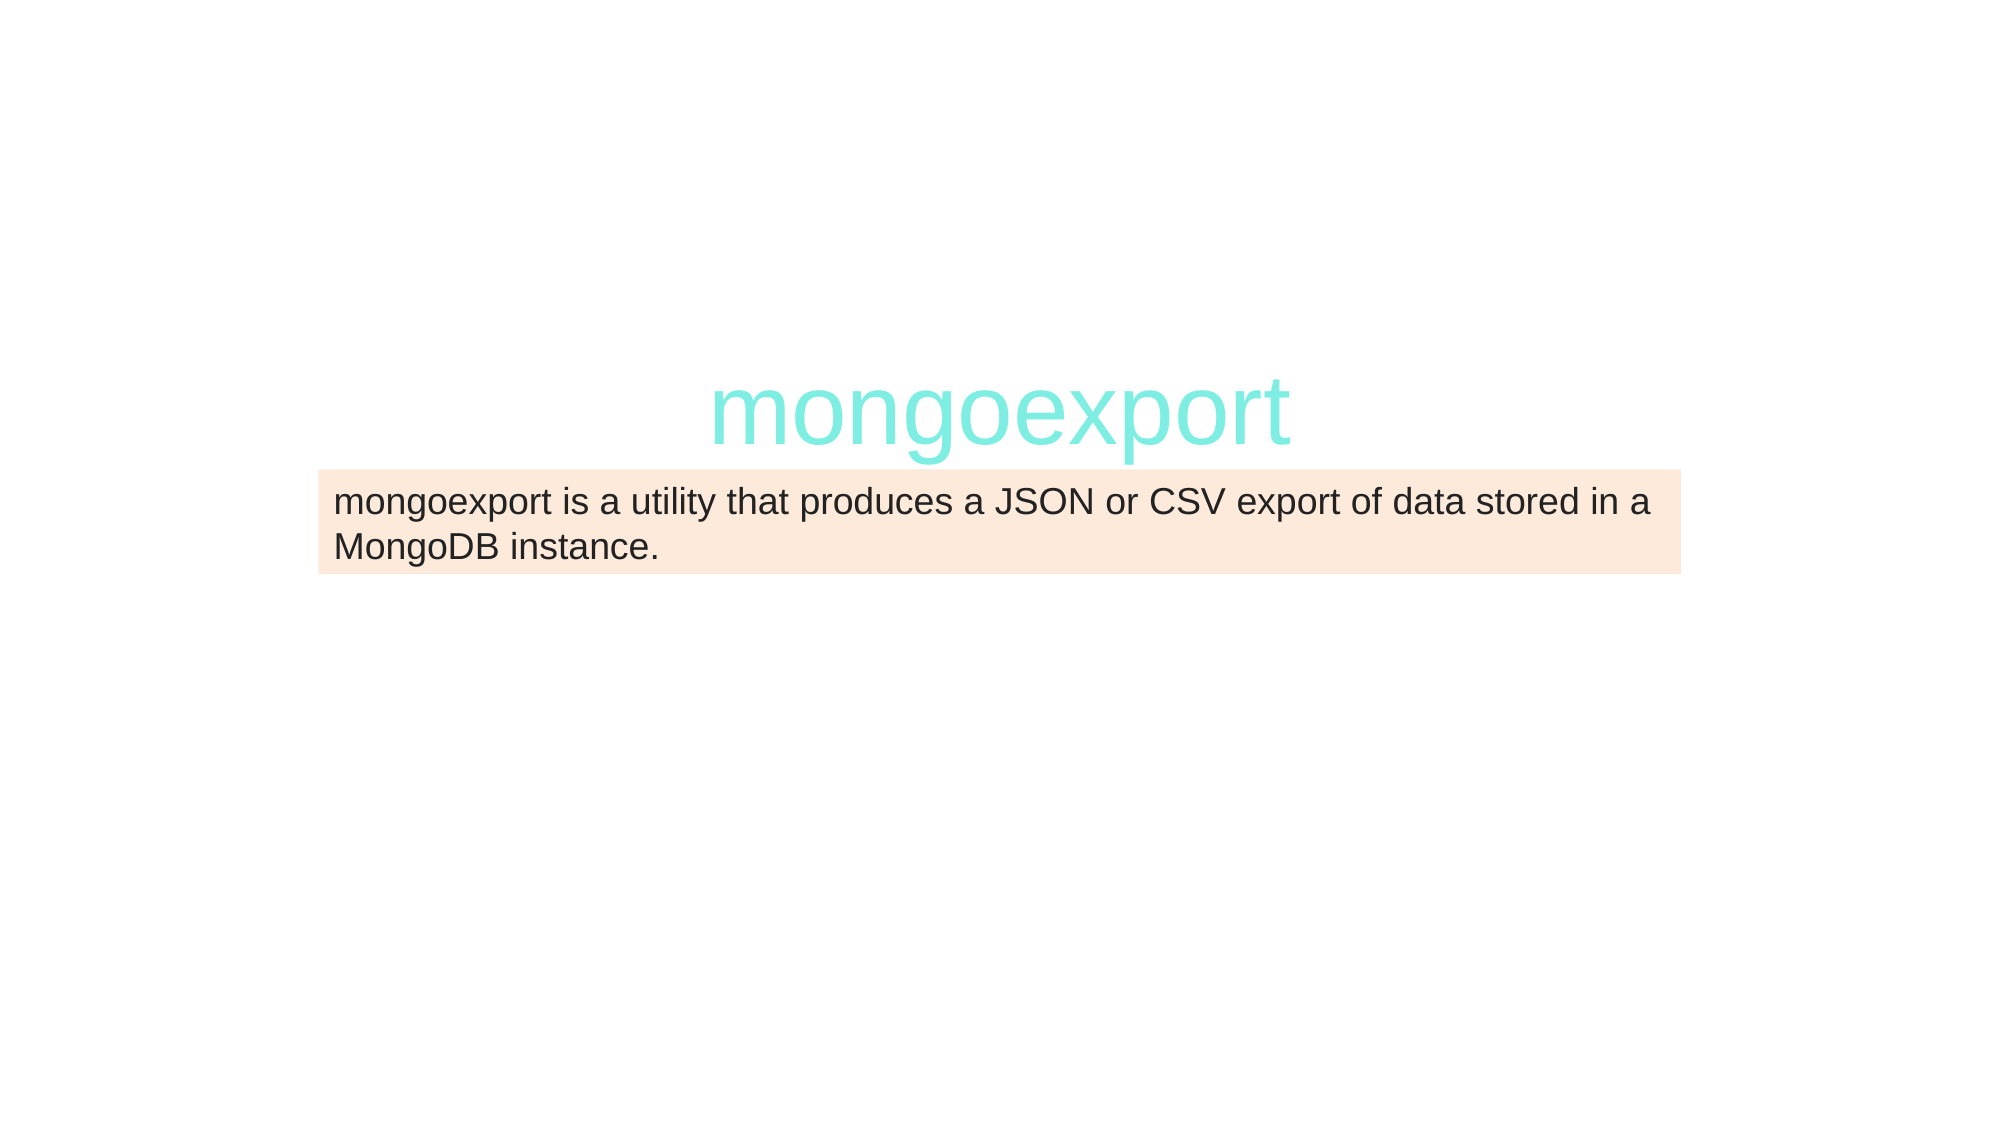

mongoexport
mongoexport is a utility that produces a JSON or CSV export of data stored in a MongoDB instance.